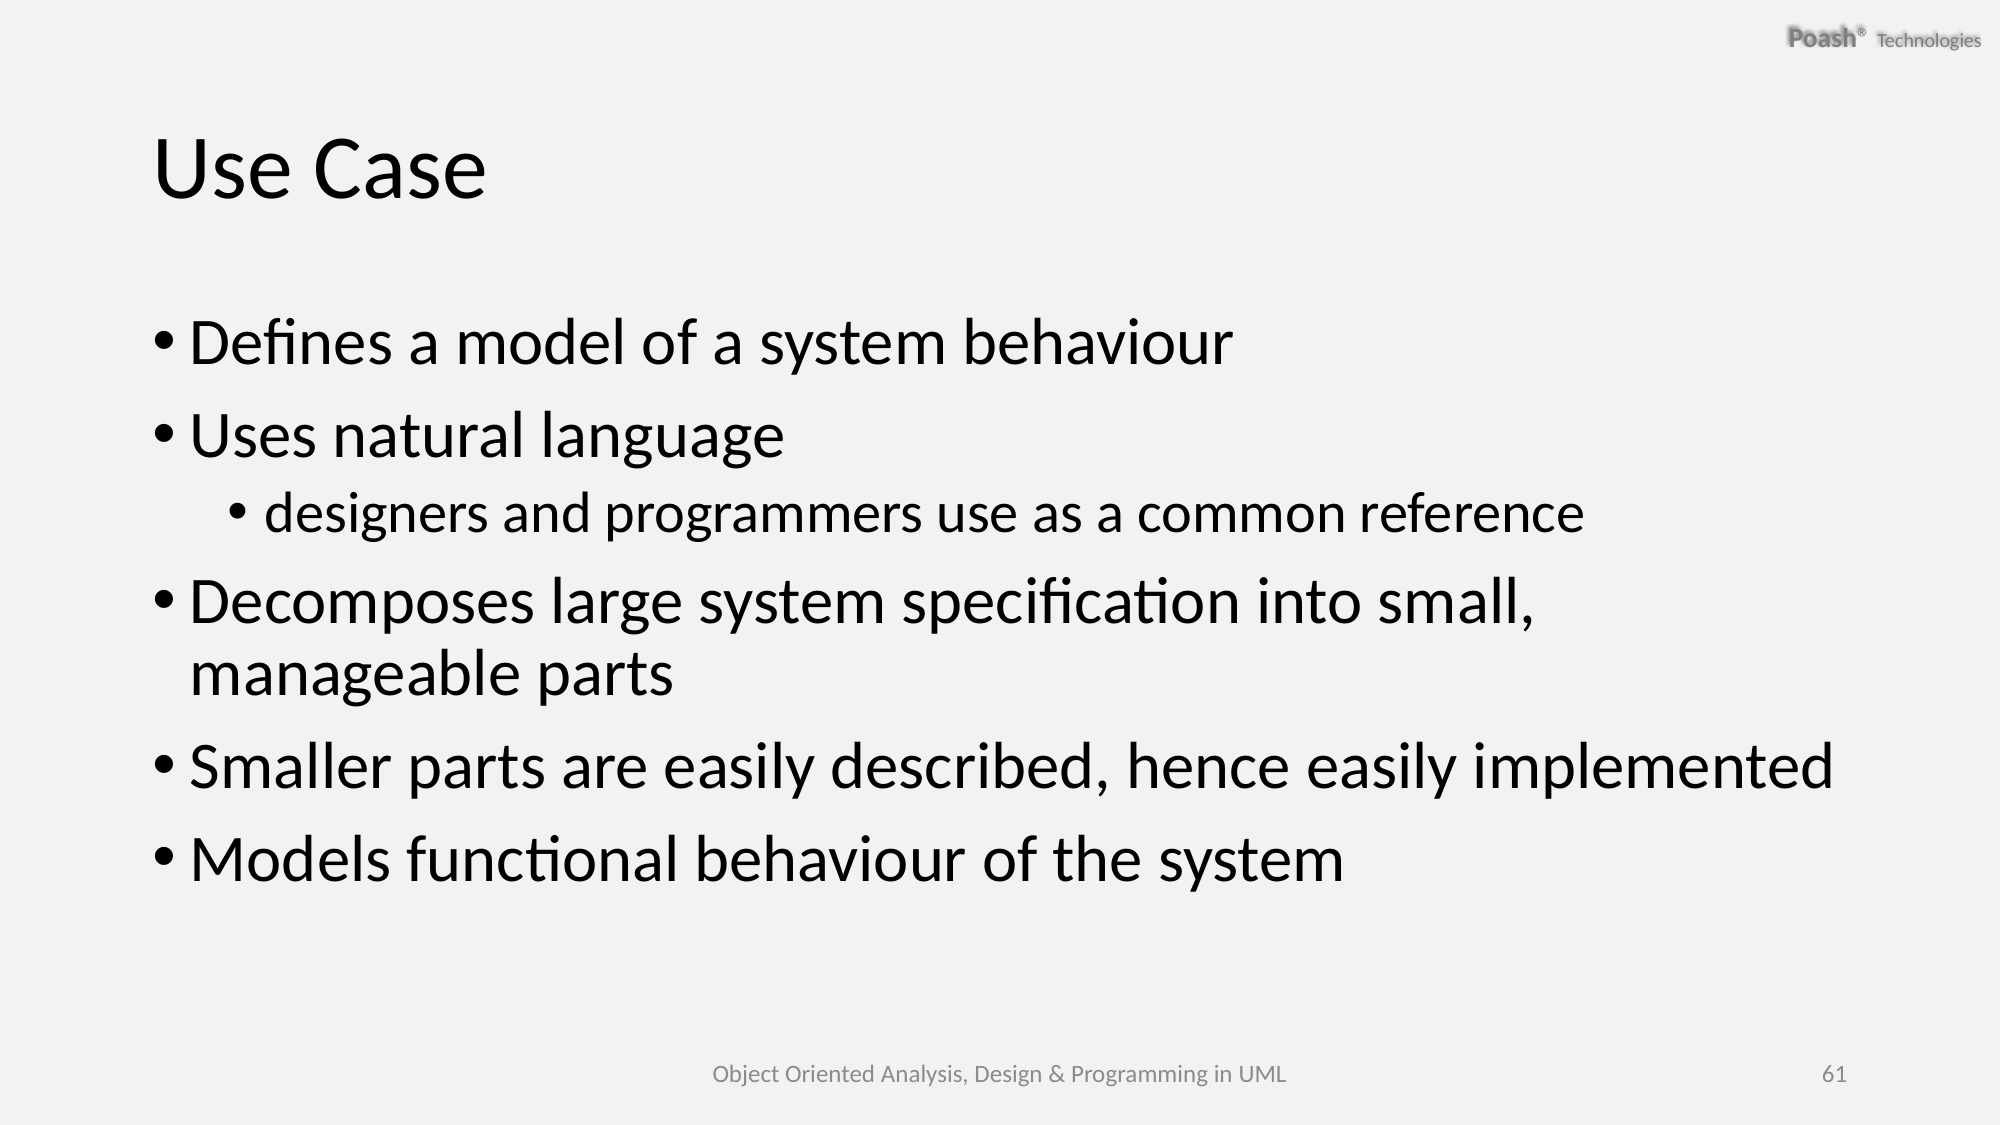

# Use Case
Defines a model of a system behaviour
Uses natural language
designers and programmers use as a common reference
Decomposes large system specification into small, manageable parts
Smaller parts are easily described, hence easily implemented
Models functional behaviour of the system

Object Oriented Analysis, Design & Programming in UML
61